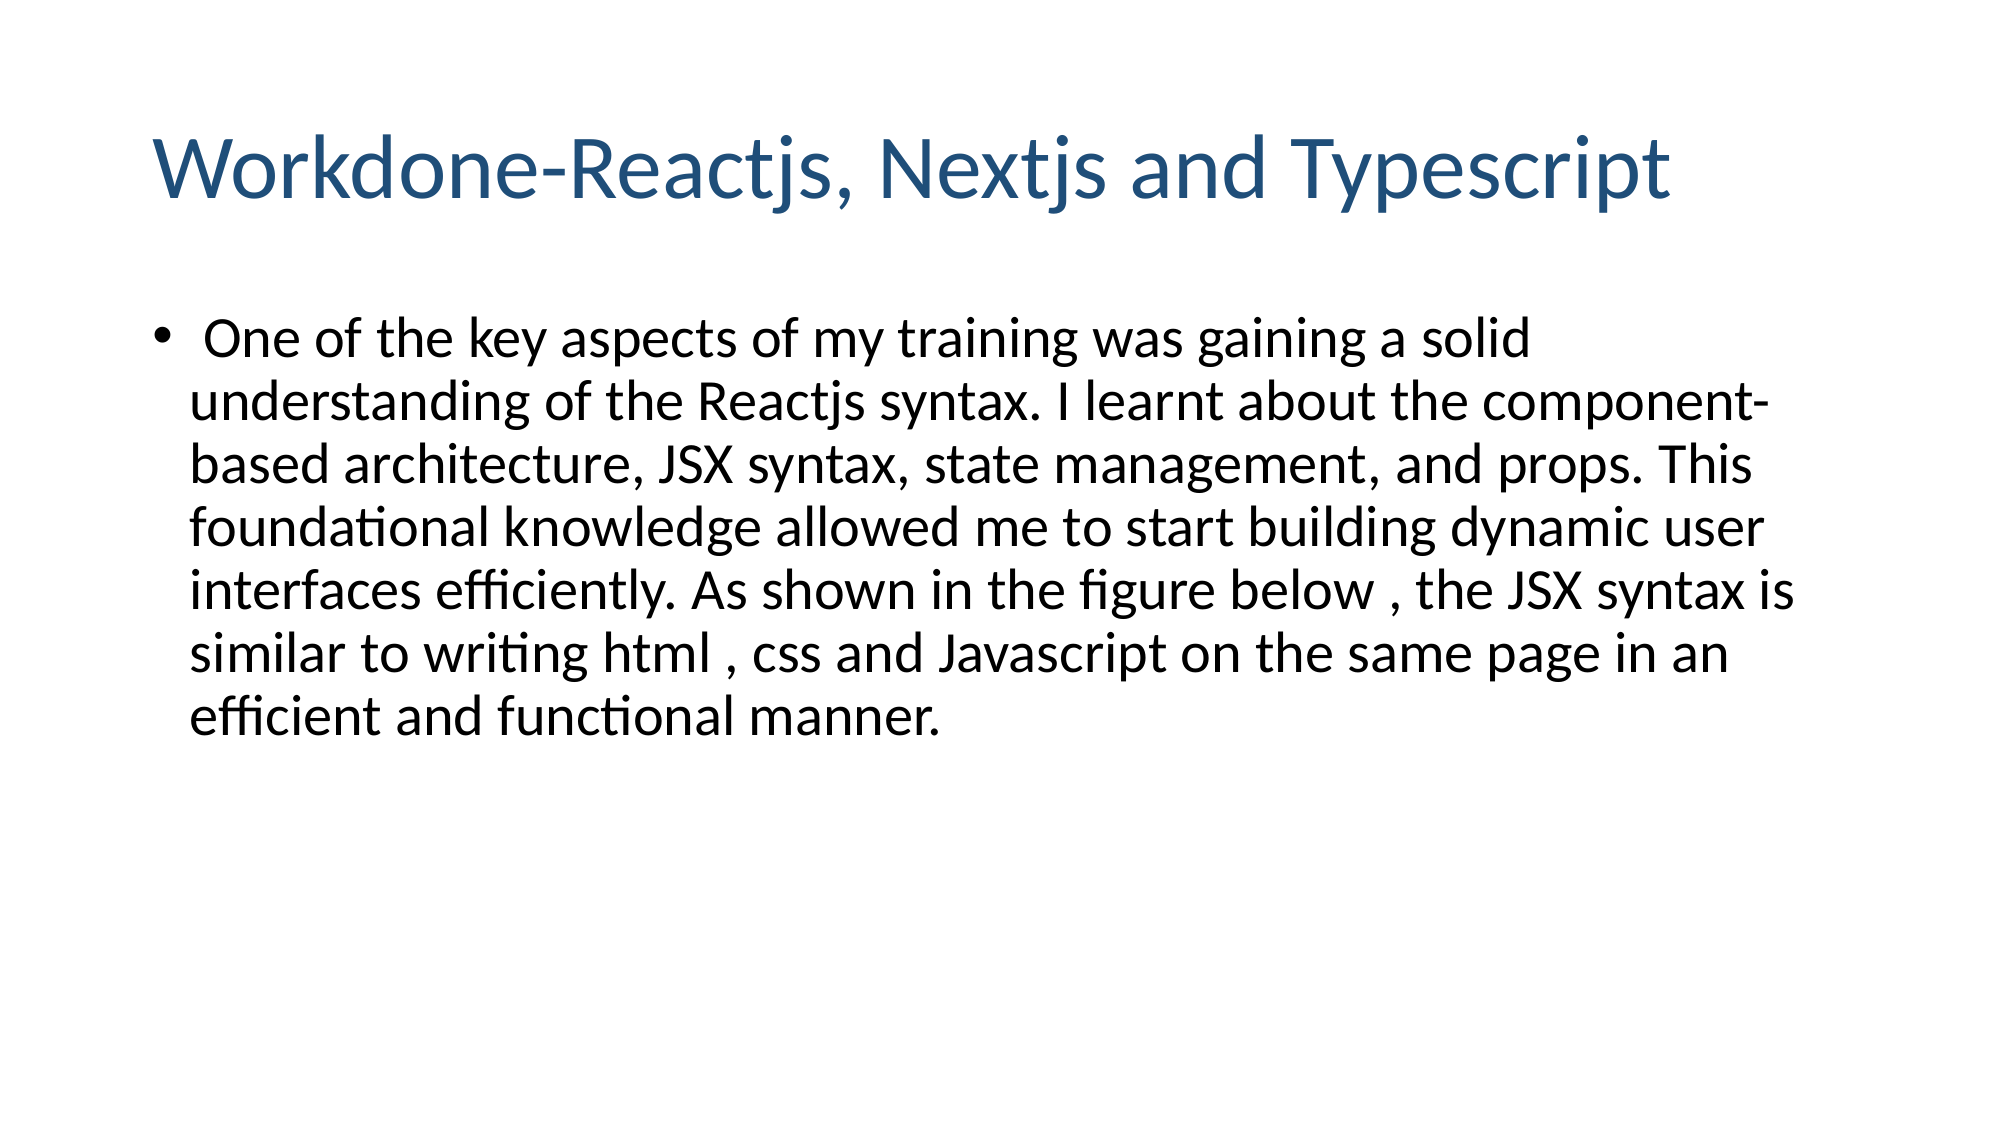

# Workdone-Reactjs, Nextjs and Typescript
 One of the key aspects of my training was gaining a solid understanding of the Reactjs syntax. I learnt about the component-based architecture, JSX syntax, state management, and props. This foundational knowledge allowed me to start building dynamic user interfaces efficiently. As shown in the figure below , the JSX syntax is similar to writing html , css and Javascript on the same page in an efficient and functional manner.